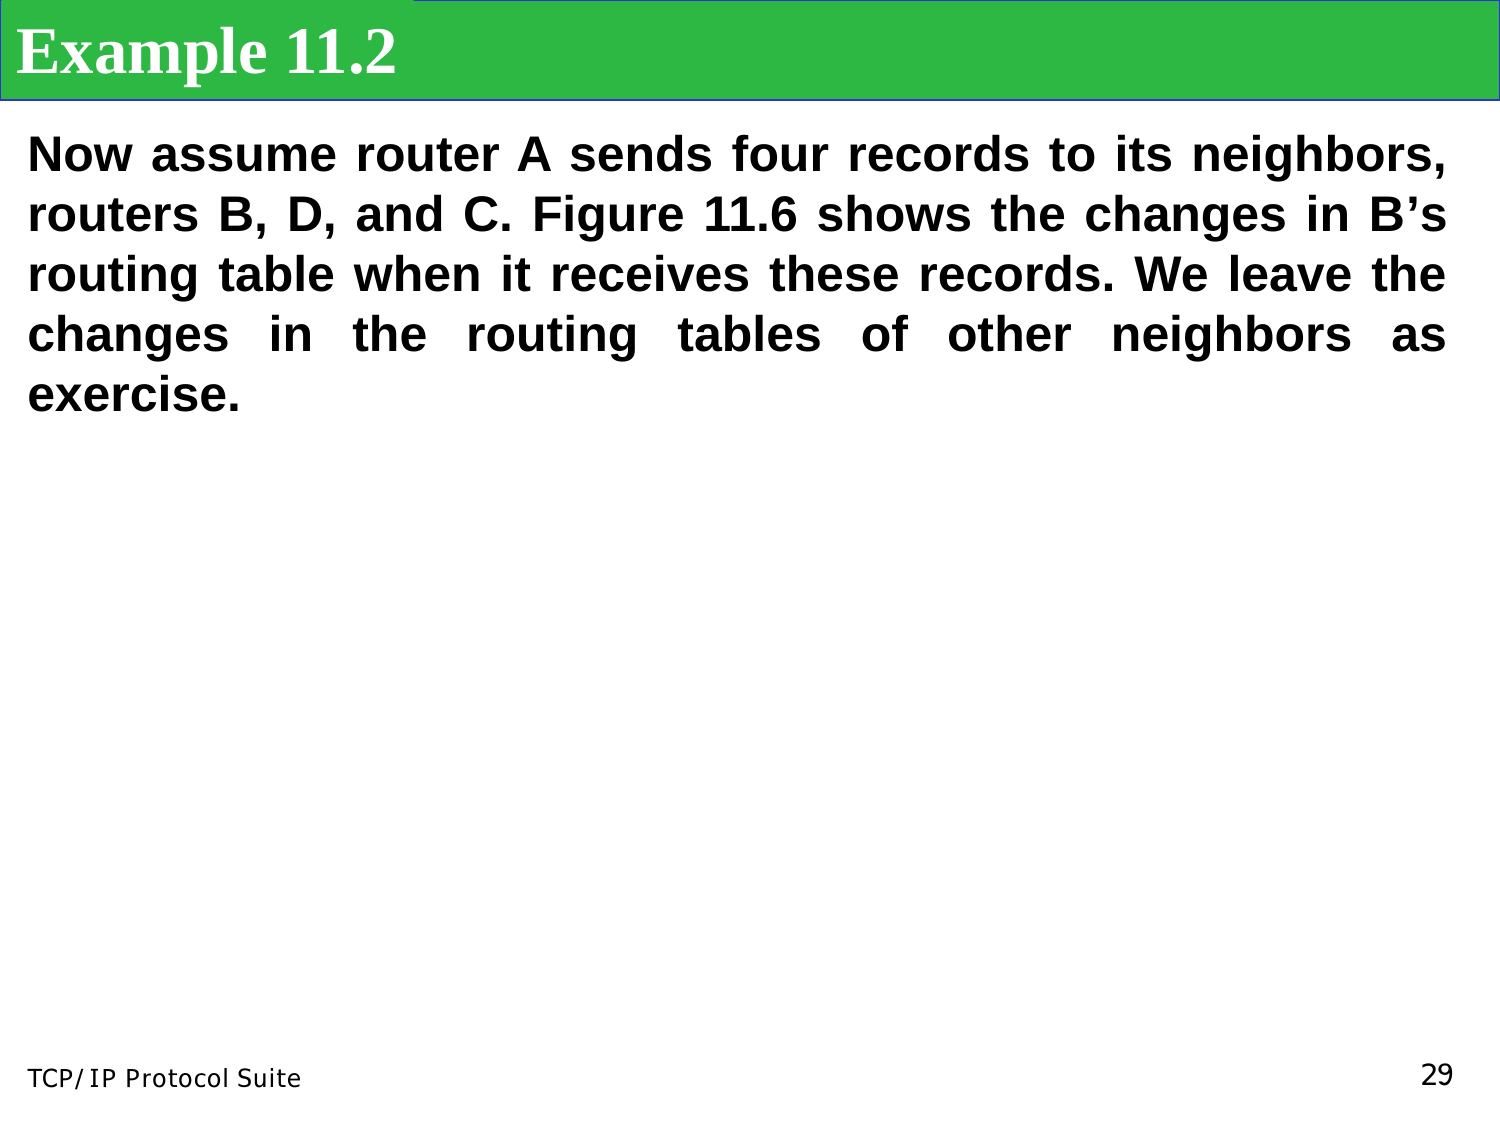

Example 11.2
Now assume router A sends four records to its neighbors, routers B, D, and C. Figure 11.6 shows the changes in B’s routing table when it receives these records. We leave the changes in the routing tables of other neighbors as exercise.
29
TCP/IP Protocol Suite